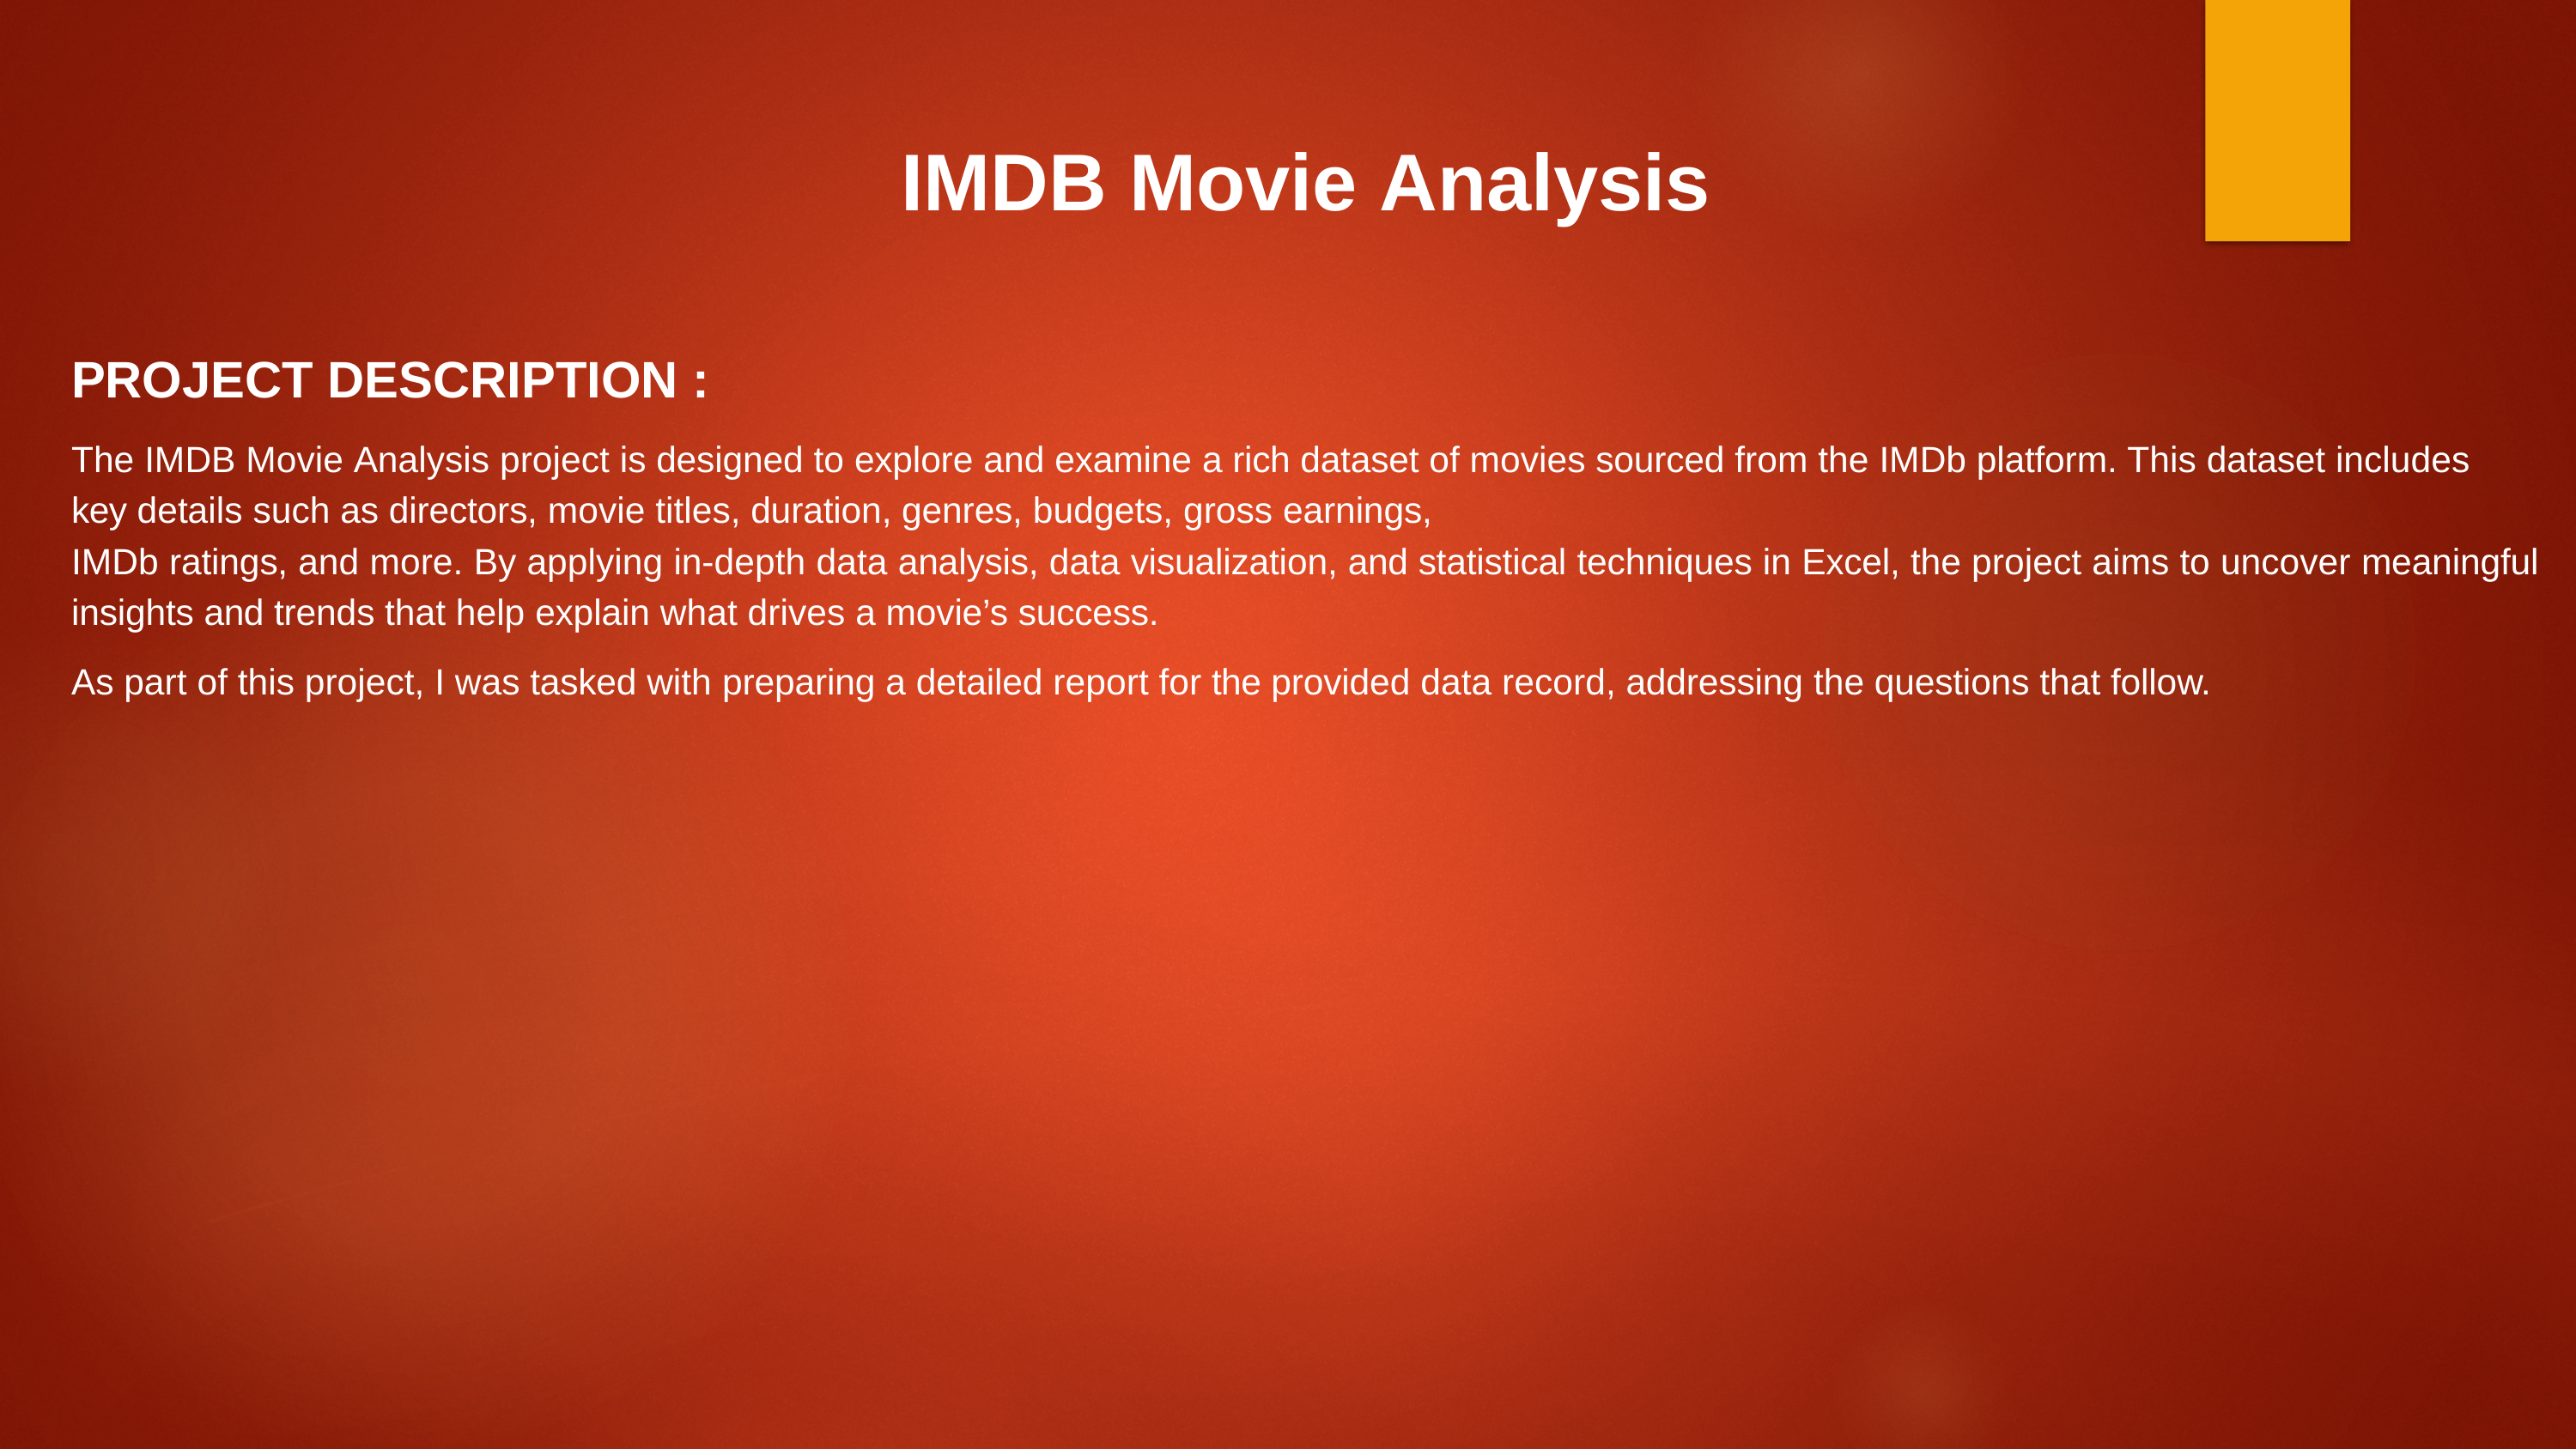

IMDB Movie Analysis

PROJECT DESCRIPTION :
The IMDB Movie Analysis project is designed to explore and examine a rich dataset of movies sourced from the IMDb platform. This dataset includes key details such as directors, movie titles, duration, genres, budgets, gross earnings,
IMDb ratings, and more. By applying in-depth data analysis, data visualization, and statistical techniques in Excel, the project aims to uncover meaningful insights and trends that help explain what drives a movie’s success.
As part of this project, I was tasked with preparing a detailed report for the provided data record, addressing the questions that follow.